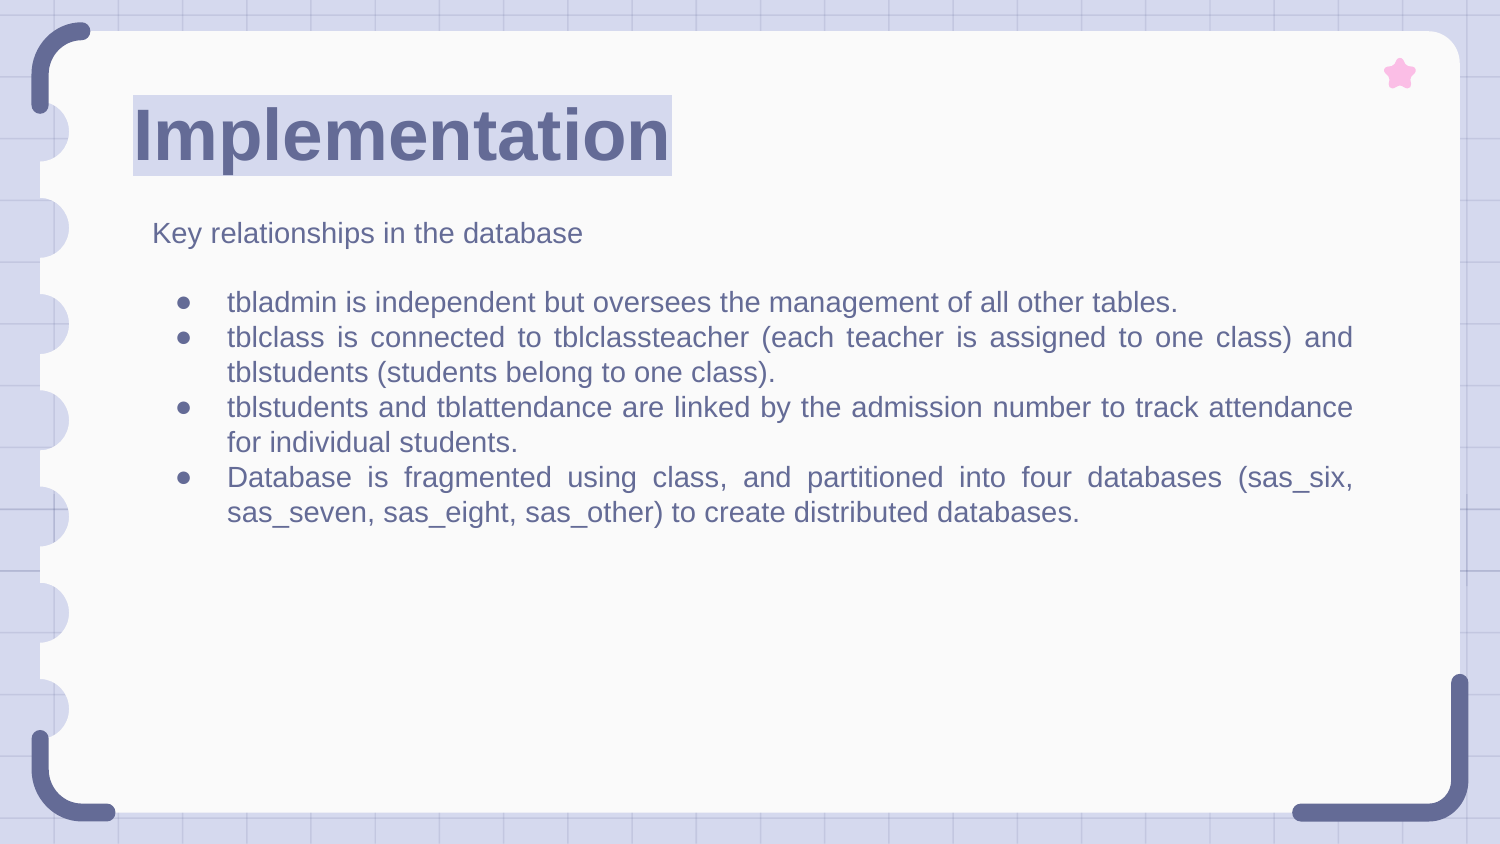

# Implementation
Key relationships in the database

tbladmin is independent but oversees the management of all other tables.
tblclass is connected to tblclassteacher (each teacher is assigned to one class) and tblstudents (students belong to one class).
tblstudents and tblattendance are linked by the admission number to track attendance for individual students.
Database is fragmented using class, and partitioned into four databases (sas_six, sas_seven, sas_eight, sas_other) to create distributed databases.